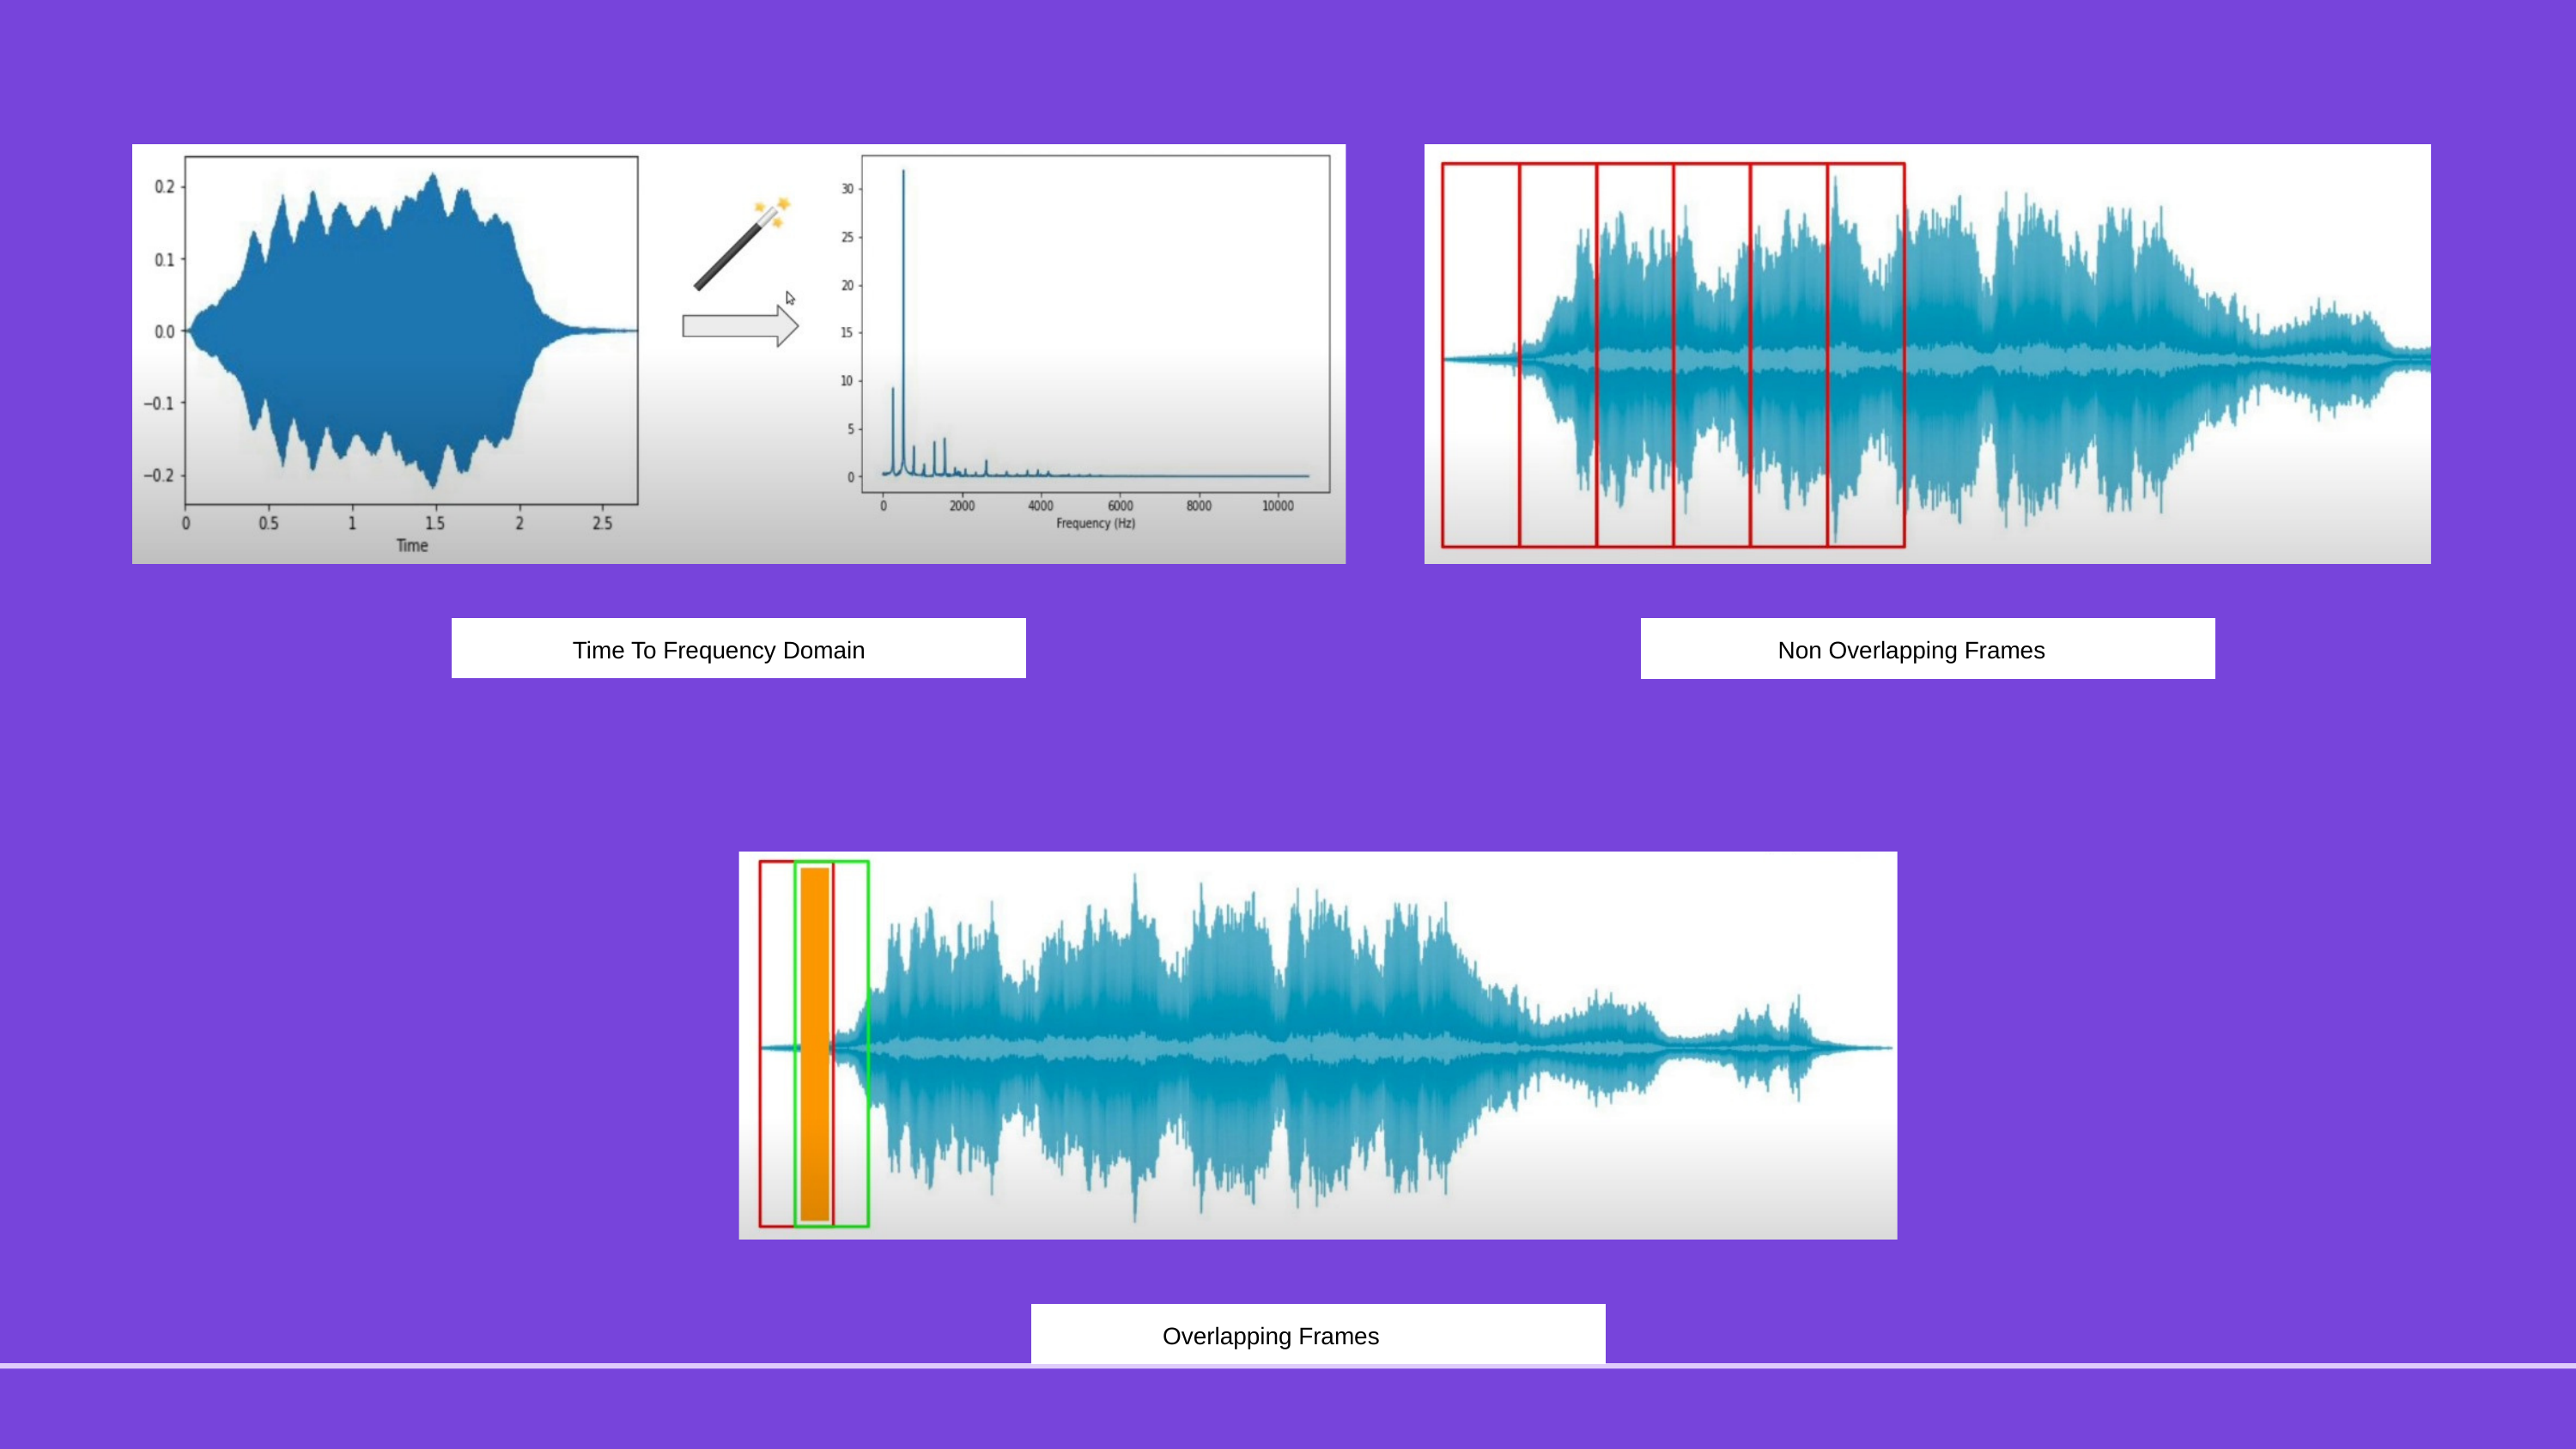

Non Overlapping Frames
Time To Frequency Domain

Overlapping Frames